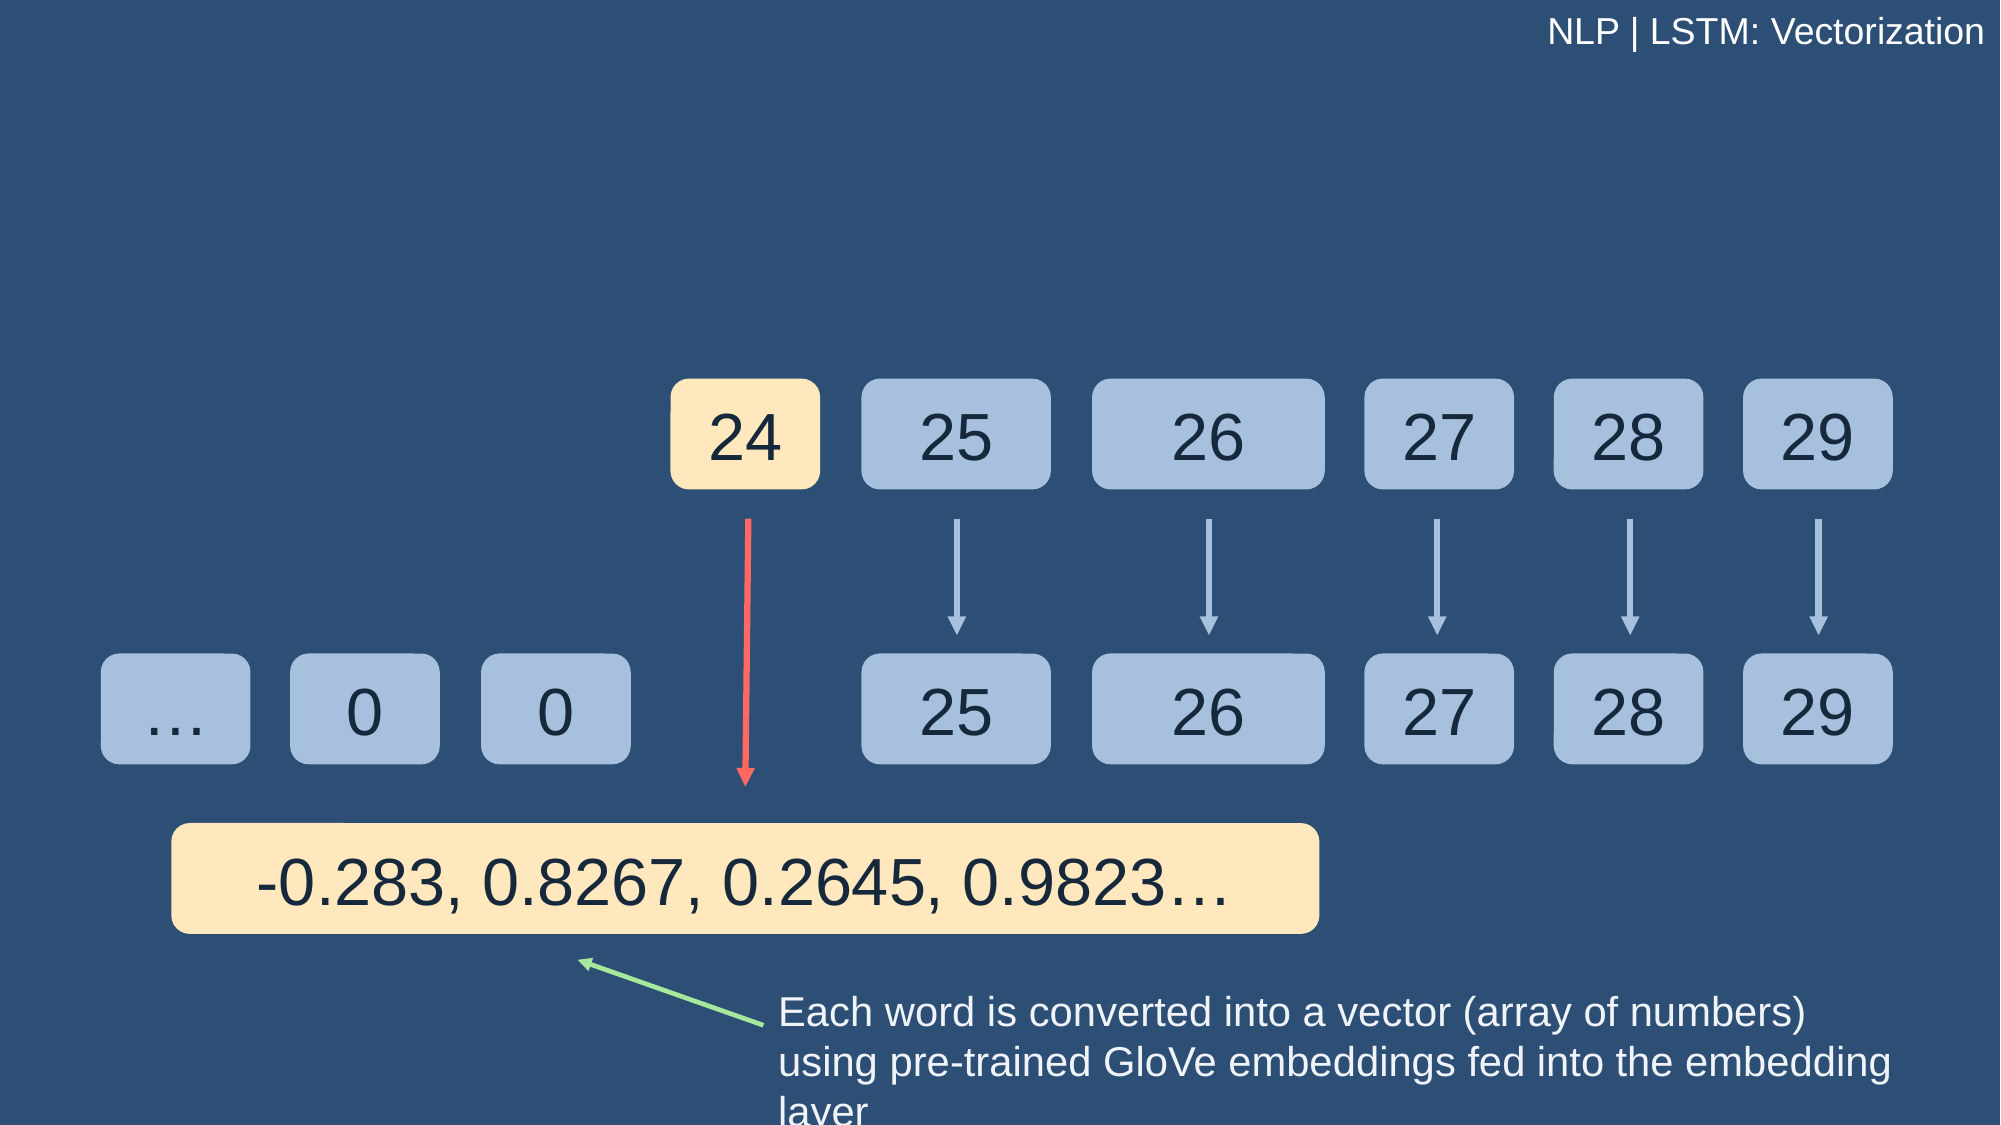

NLP | LSTM: Vectorization
24
25
26
27
28
29
…
0
0
25
26
27
28
29
-0.283, 0.8267, 0.2645, 0.9823…
Each word is converted into a vector (array of numbers) using pre-trained GloVe embeddings fed into the embedding layer